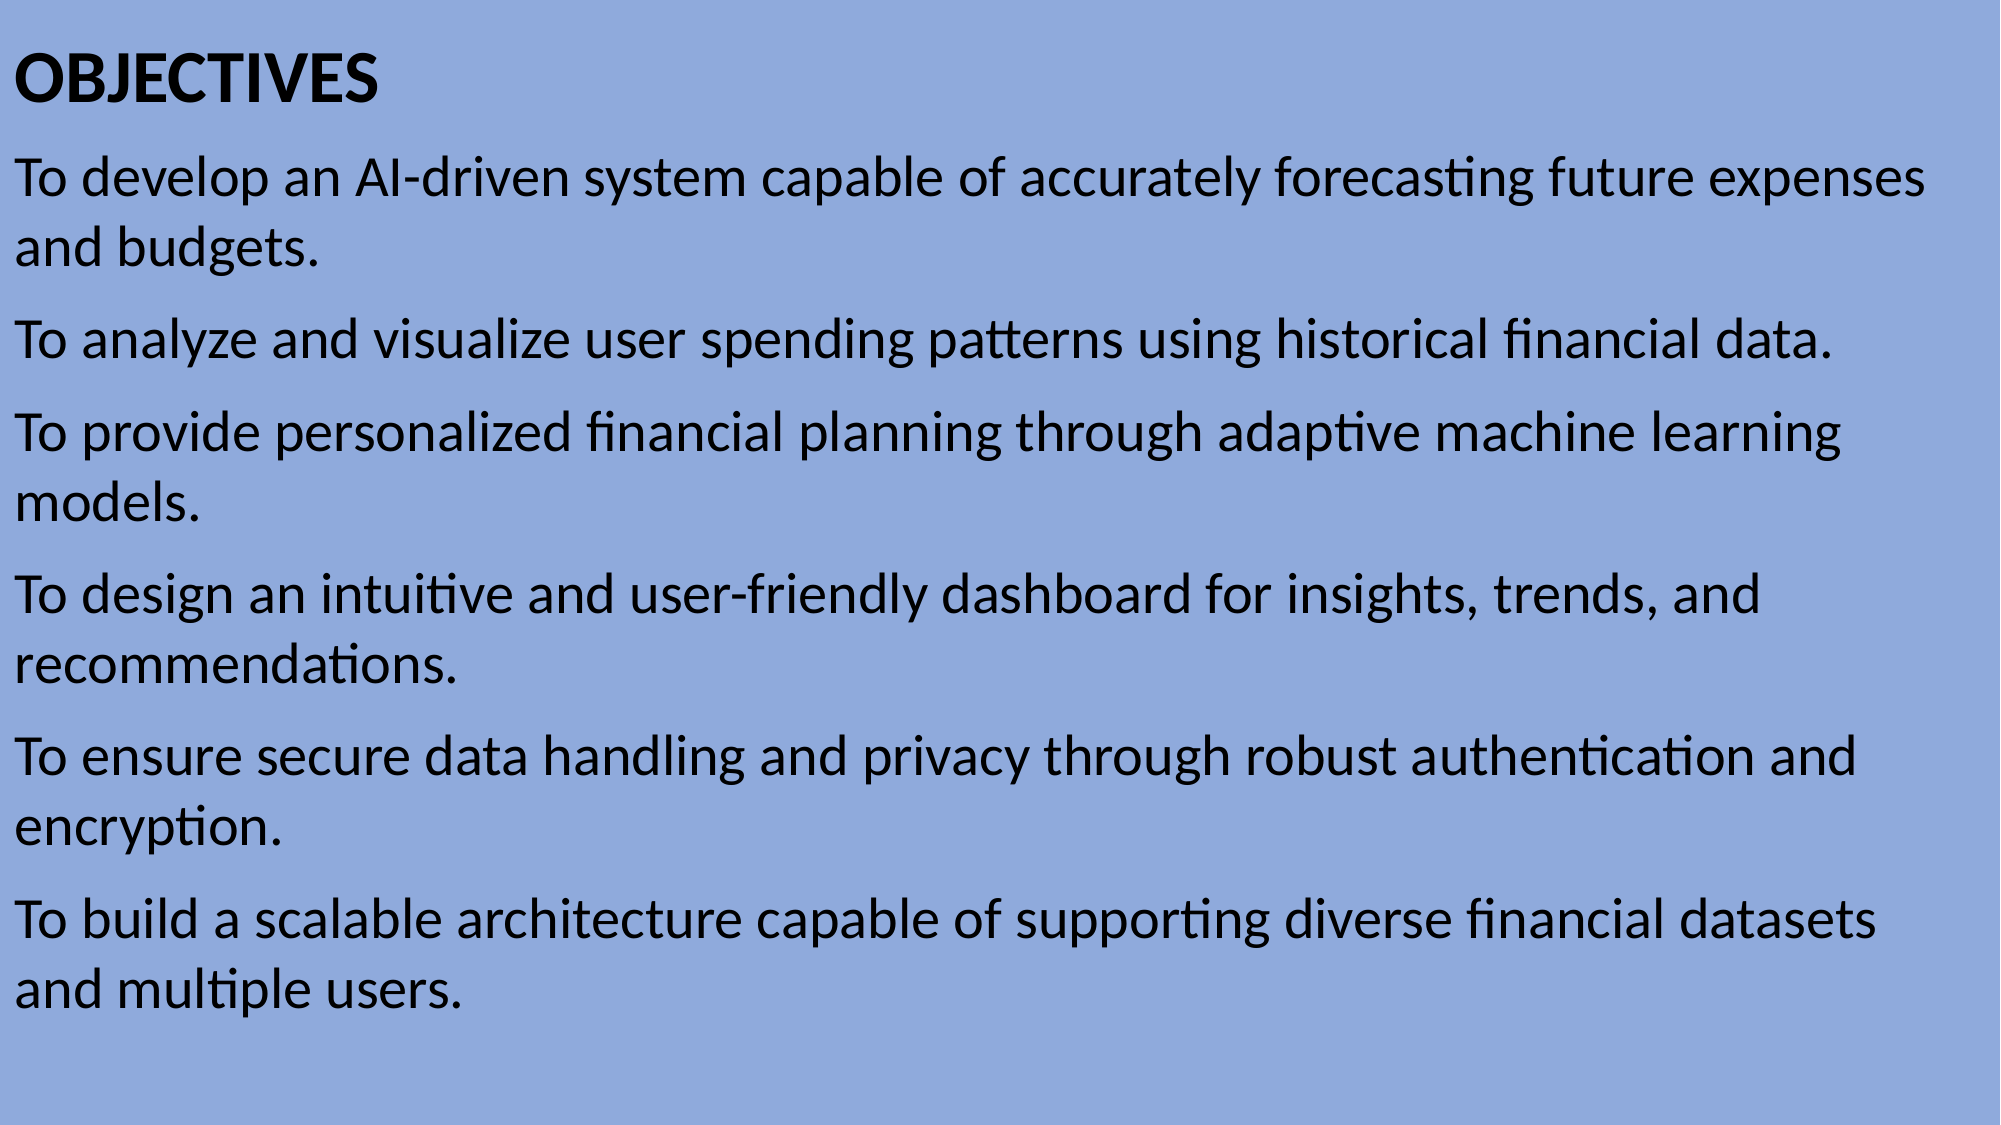

OBJECTIVES

To develop an AI-driven system capable of accurately forecasting future expenses and budgets.

To analyze and visualize user spending patterns using historical financial data.

To provide personalized financial planning through adaptive machine learning models.

To design an intuitive and user-friendly dashboard for insights, trends, and recommendations.

To ensure secure data handling and privacy through robust authentication and encryption.

To build a scalable architecture capable of supporting diverse financial datasets and multiple users.